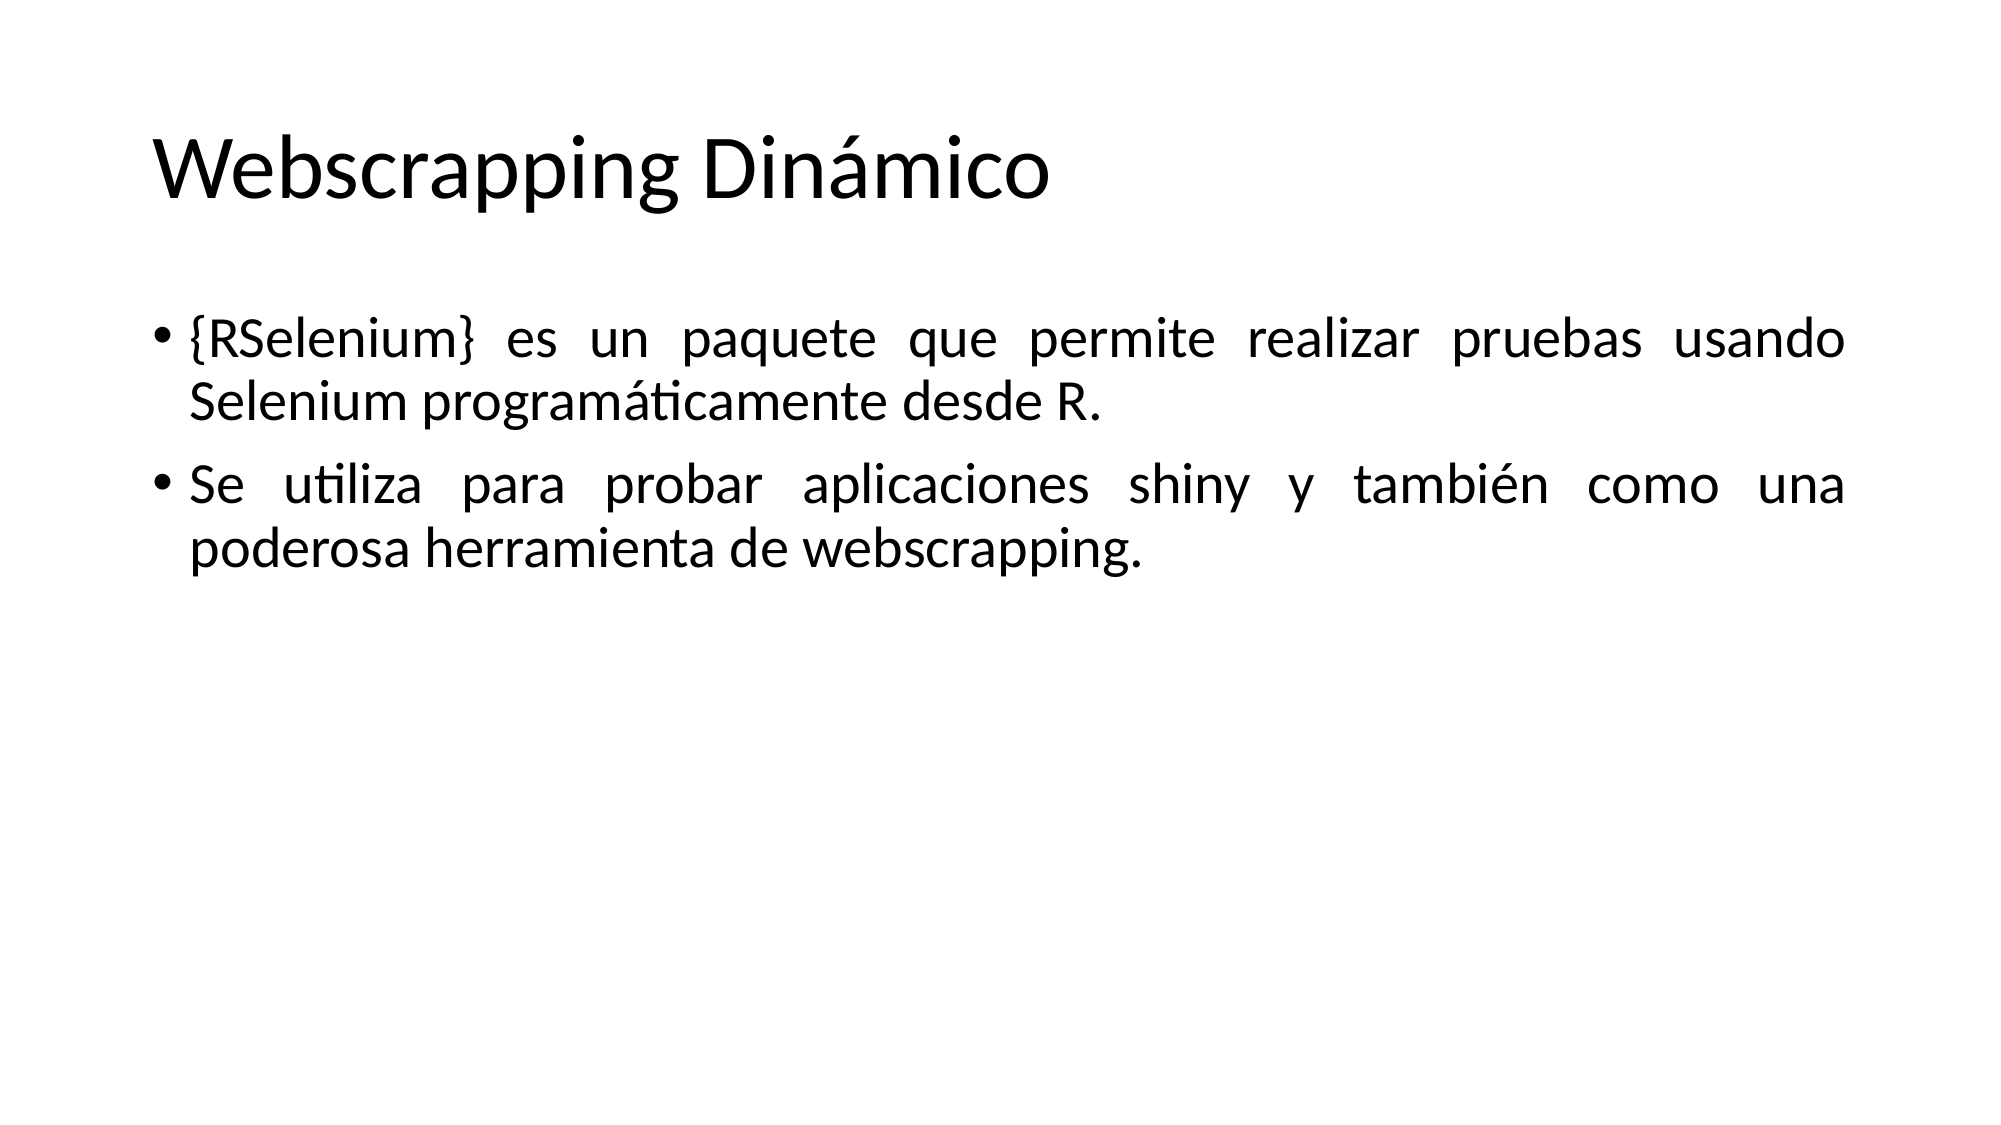

# Webscrapping Dinámico
{RSelenium} es un paquete que permite realizar pruebas usando Selenium programáticamente desde R.
Se utiliza para probar aplicaciones shiny y también como una poderosa herramienta de webscrapping.